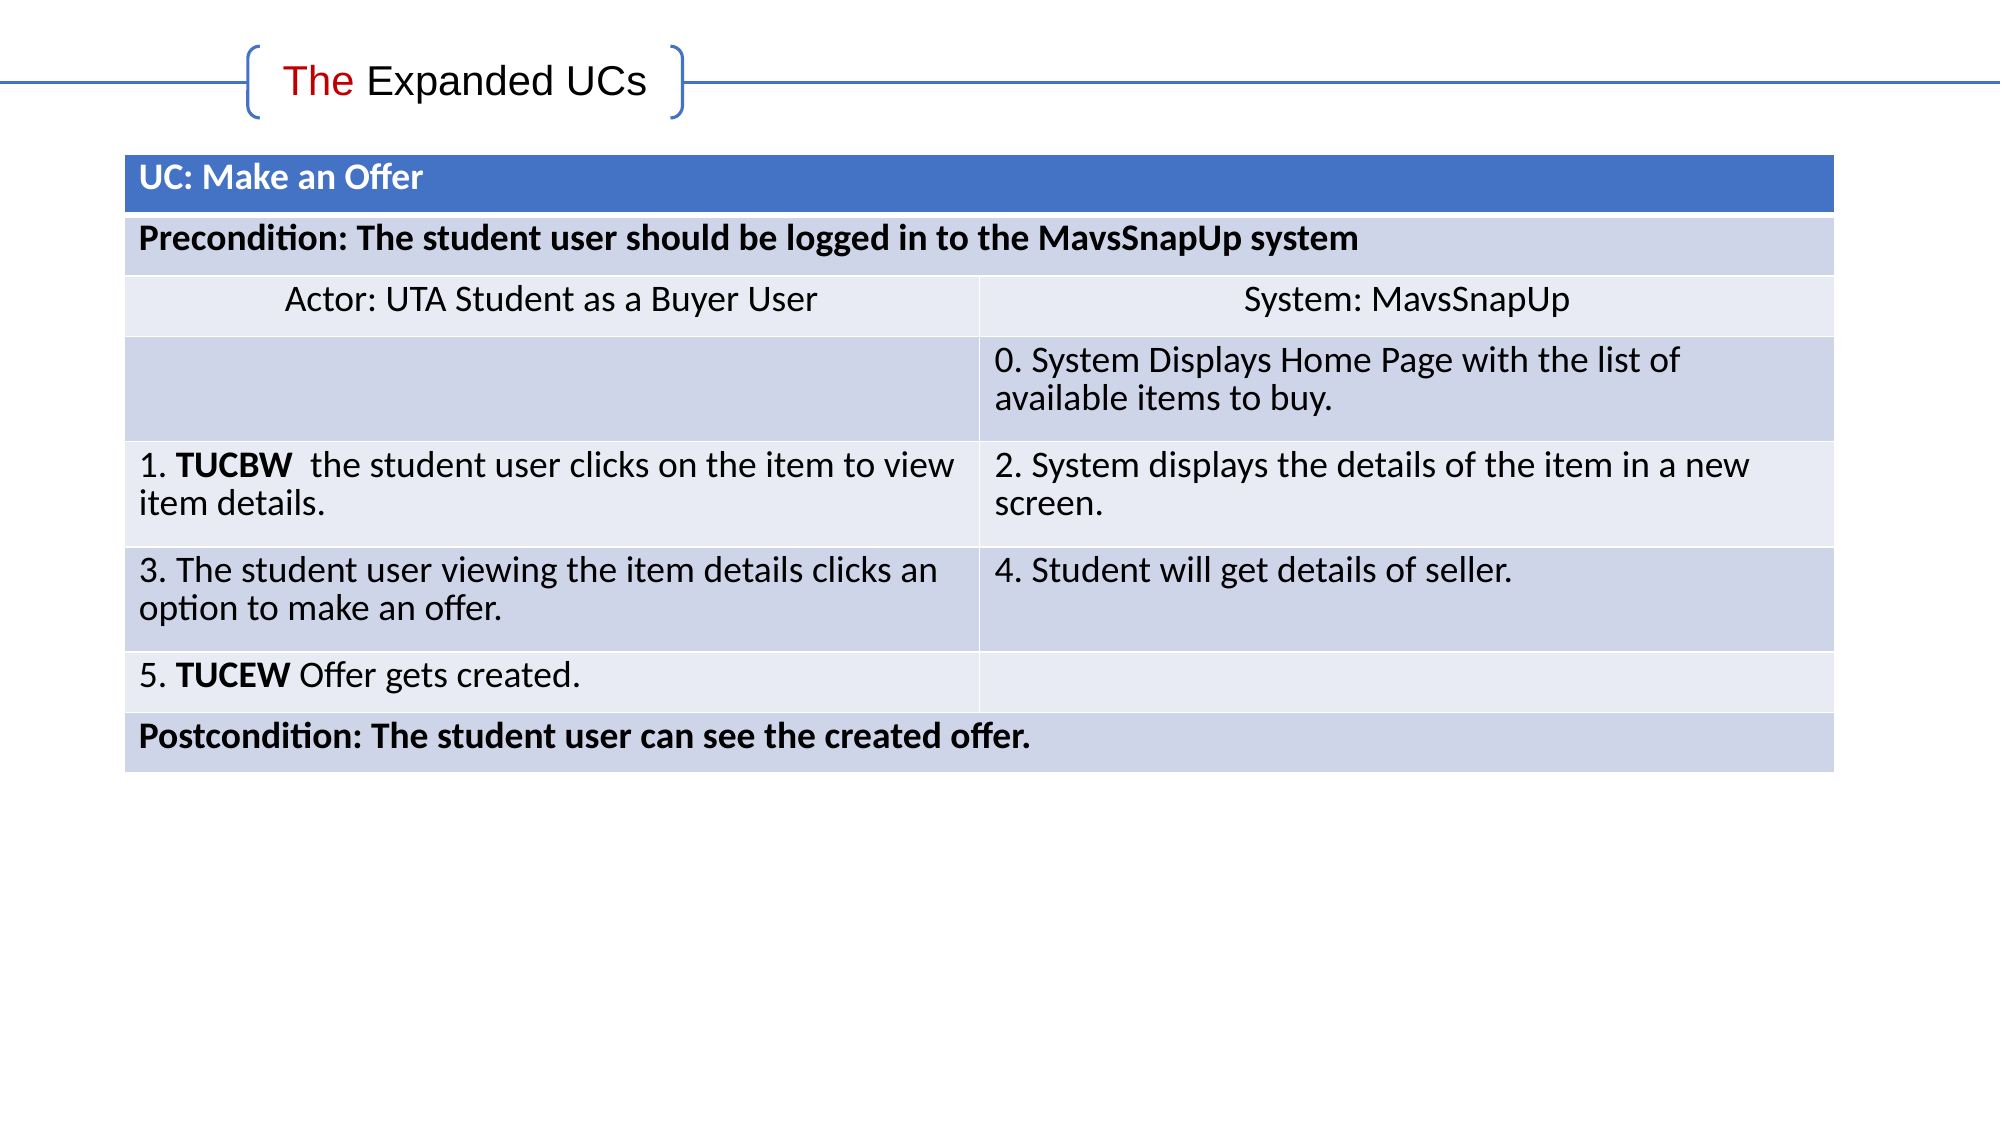

The Expanded UCs
| UC: Make an Offer |  |
| --- | --- |
| Precondition: The student user should be logged in to the MavsSnapUp system |  |
| Actor: UTA Student as a Buyer User | System: MavsSnapUp |
|  | 0. System Displays Home Page with the list of available items to buy. |
| 1. TUCBW  the student user clicks on the item to view item details. | 2. System displays the details of the item in a new screen. |
| 3. The student user viewing the item details clicks an option to make an offer. | 4. Student will get details of seller. |
| 5. TUCEW Offer gets created. |  |
| Postcondition: The student user can see the created offer. |  |